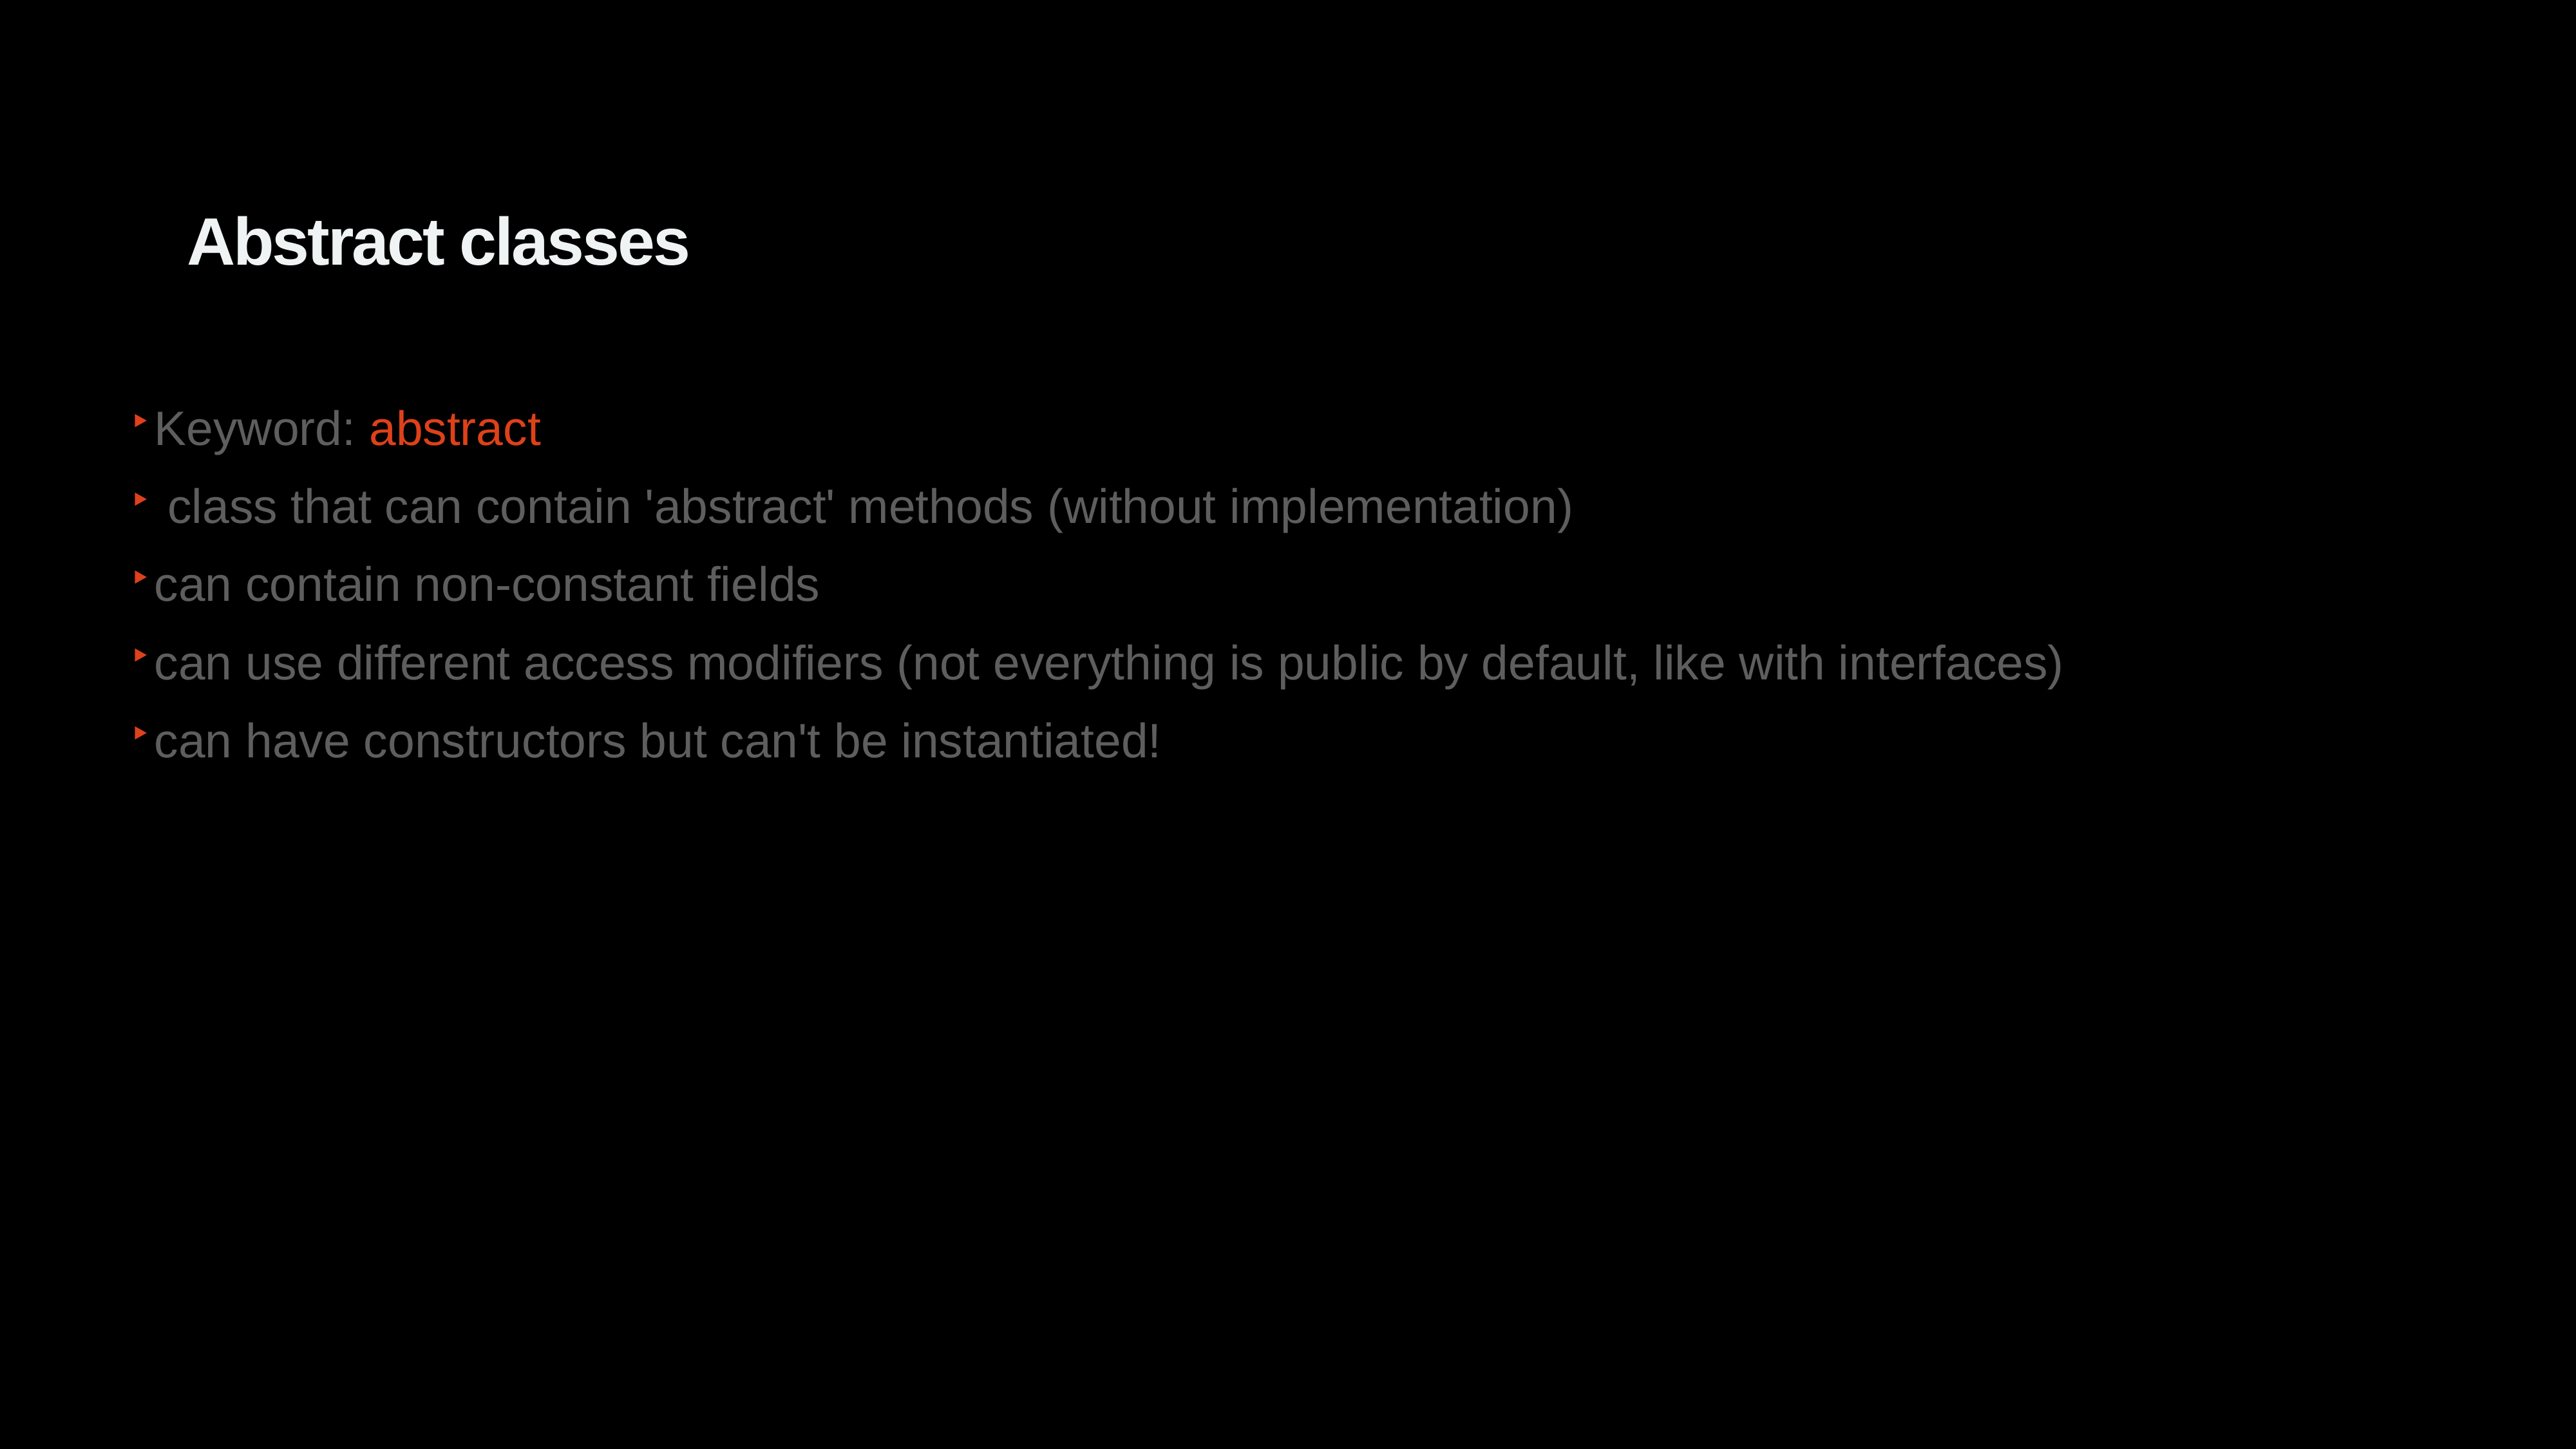

Abstract classes
Bullet examples
Keyword: abstract
 class that can contain 'abstract' methods (without implementation)
can contain non-constant fields
can use different access modifiers (not everything is public by default, like with interfaces)
can have constructors but can't be instantiated!
18